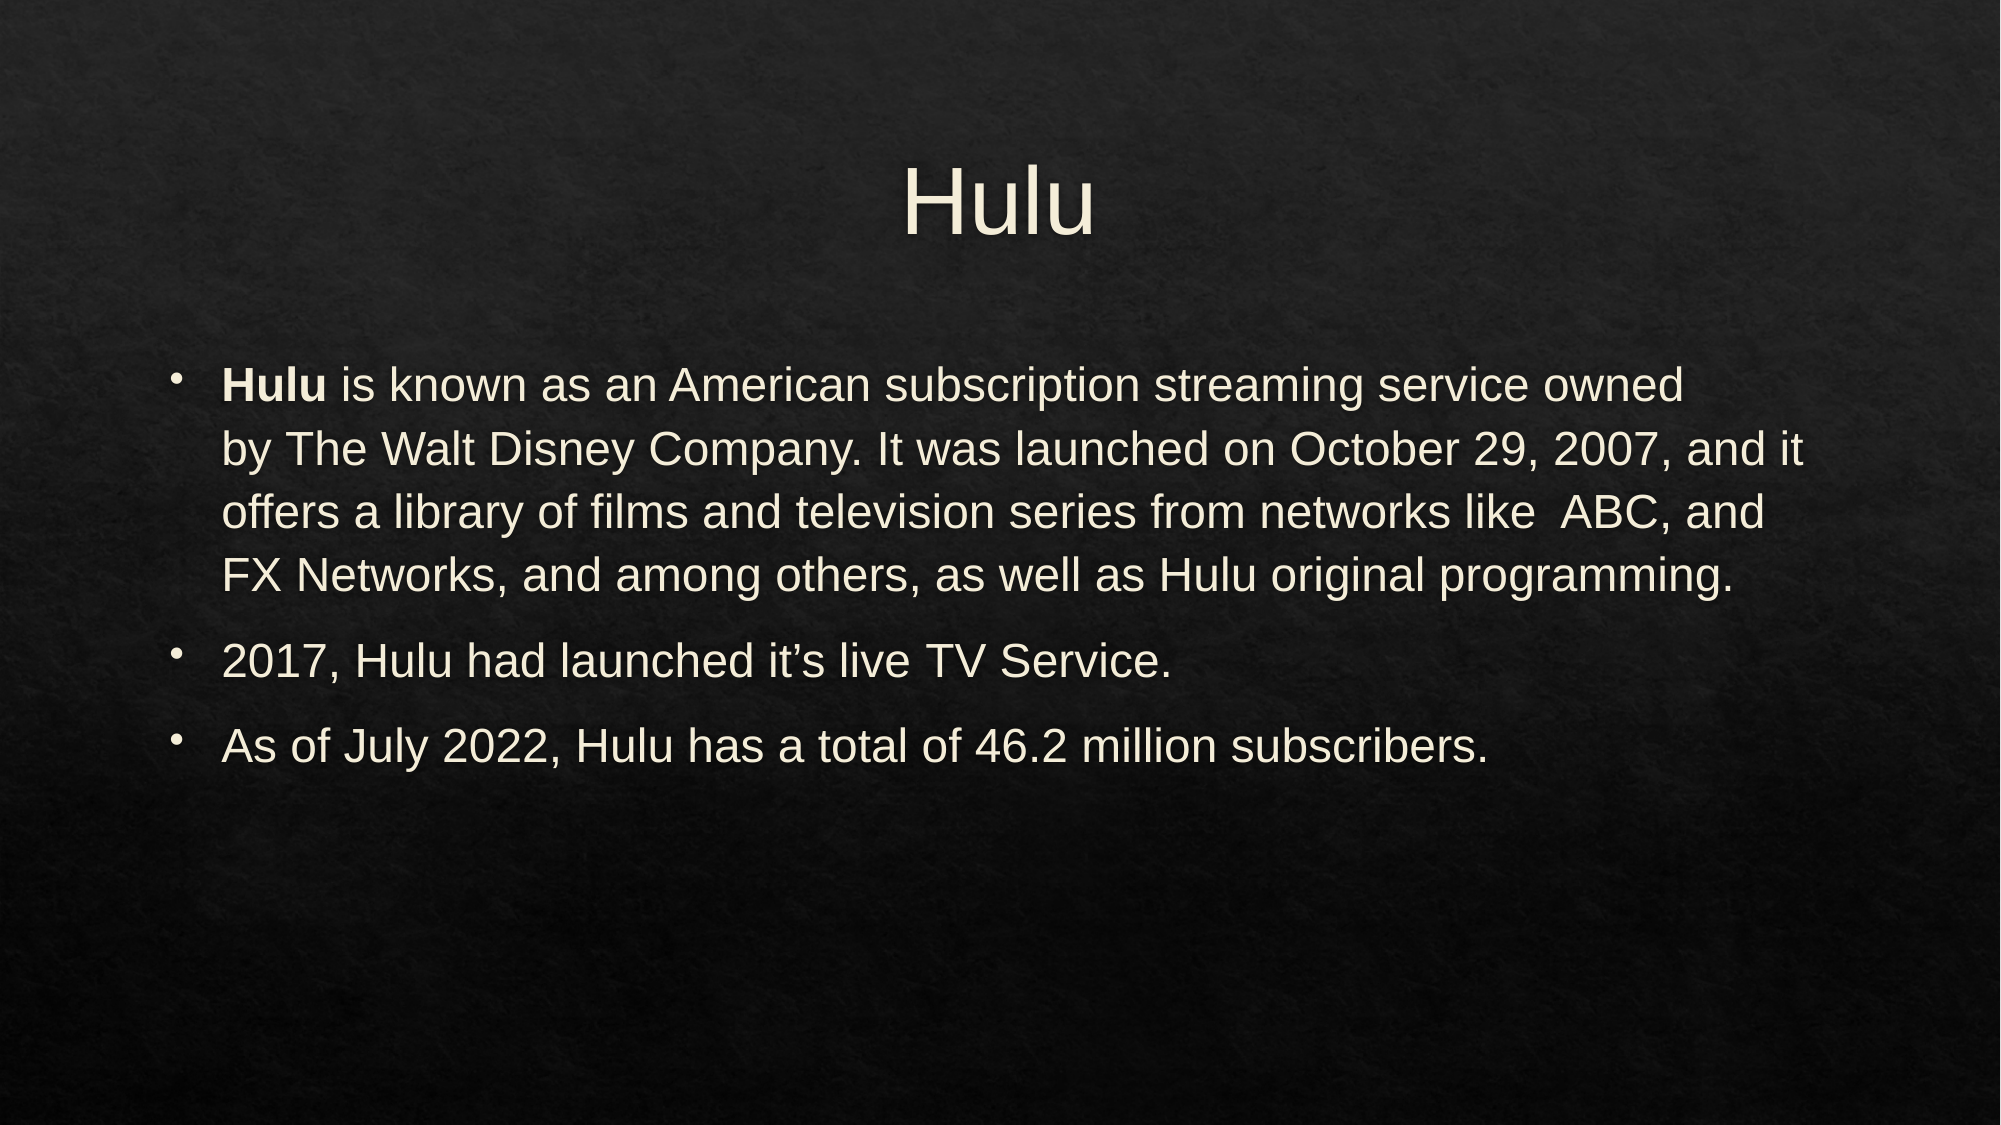

# Hulu
Hulu is known as an American subscription streaming service owned by The Walt Disney Company. It was launched on October 29, 2007, and it offers a library of films and television series from networks like  ABC, and FX Networks, and among others, as well as Hulu original programming.
2017, Hulu had launched it’s live TV Service.
As of July 2022, Hulu has a total of 46.2 million subscribers.